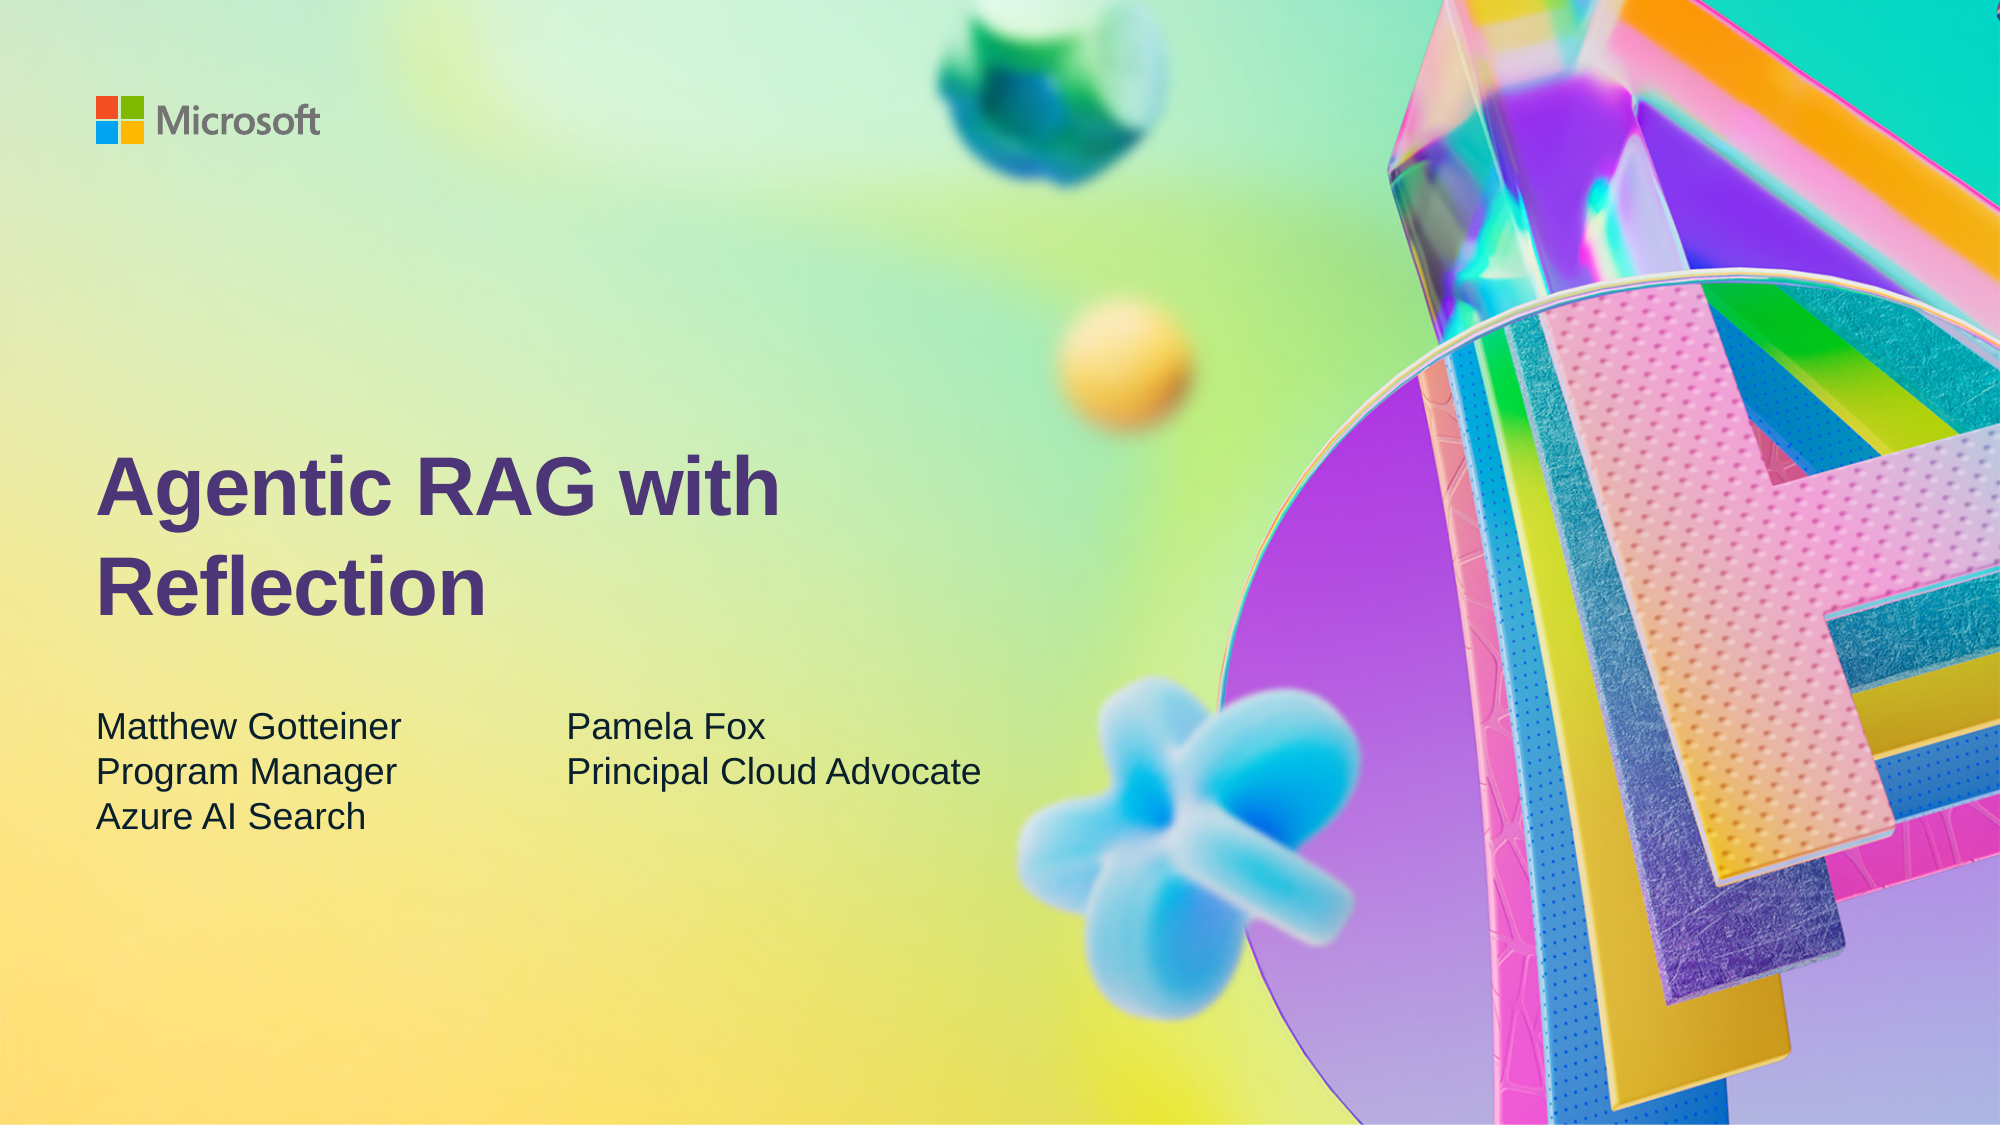

# Agentic RAG with Reflection
Matthew Gotteiner
Program Manager
Azure AI Search
Pamela Fox
Principal Cloud Advocate